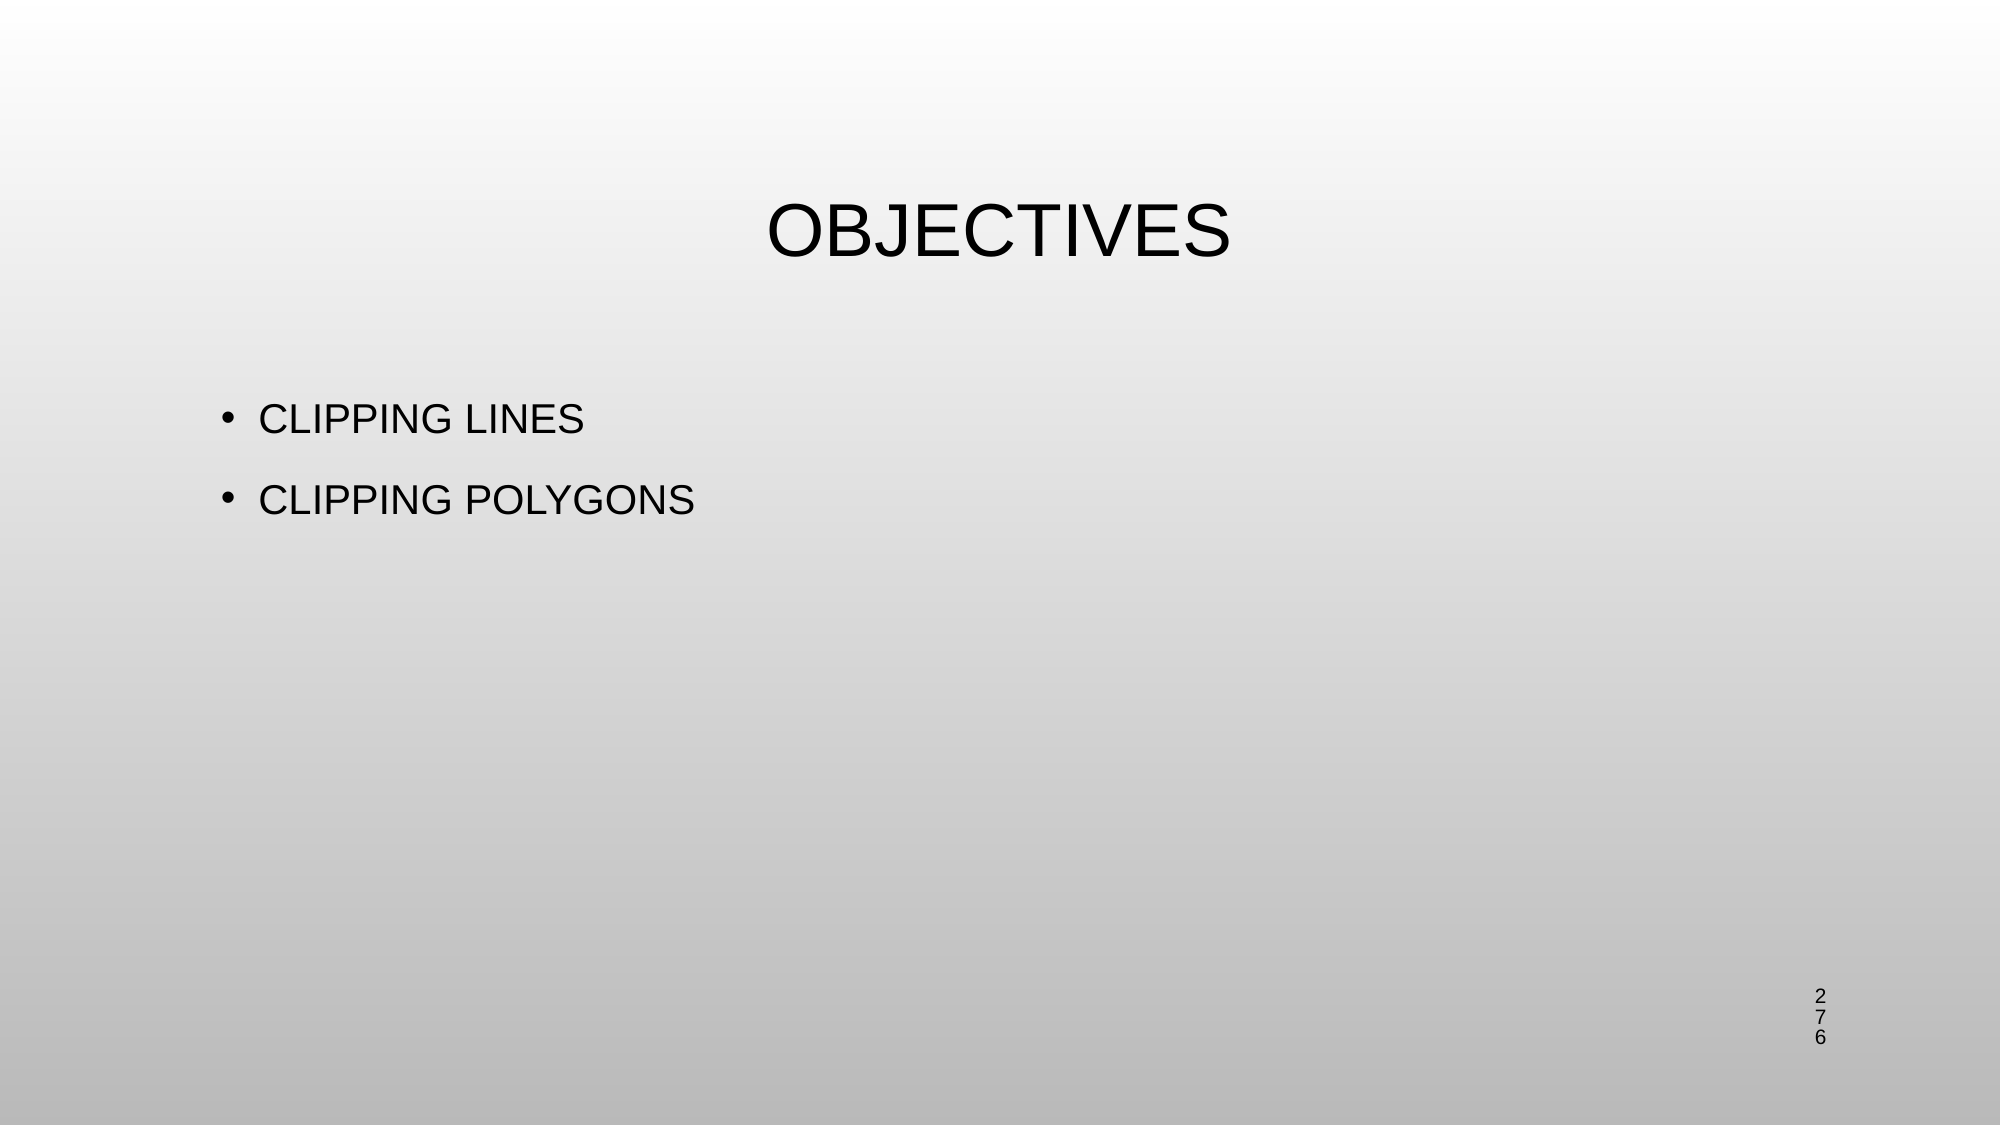

# Objectives
Clipping lines
Clipping polygons
276